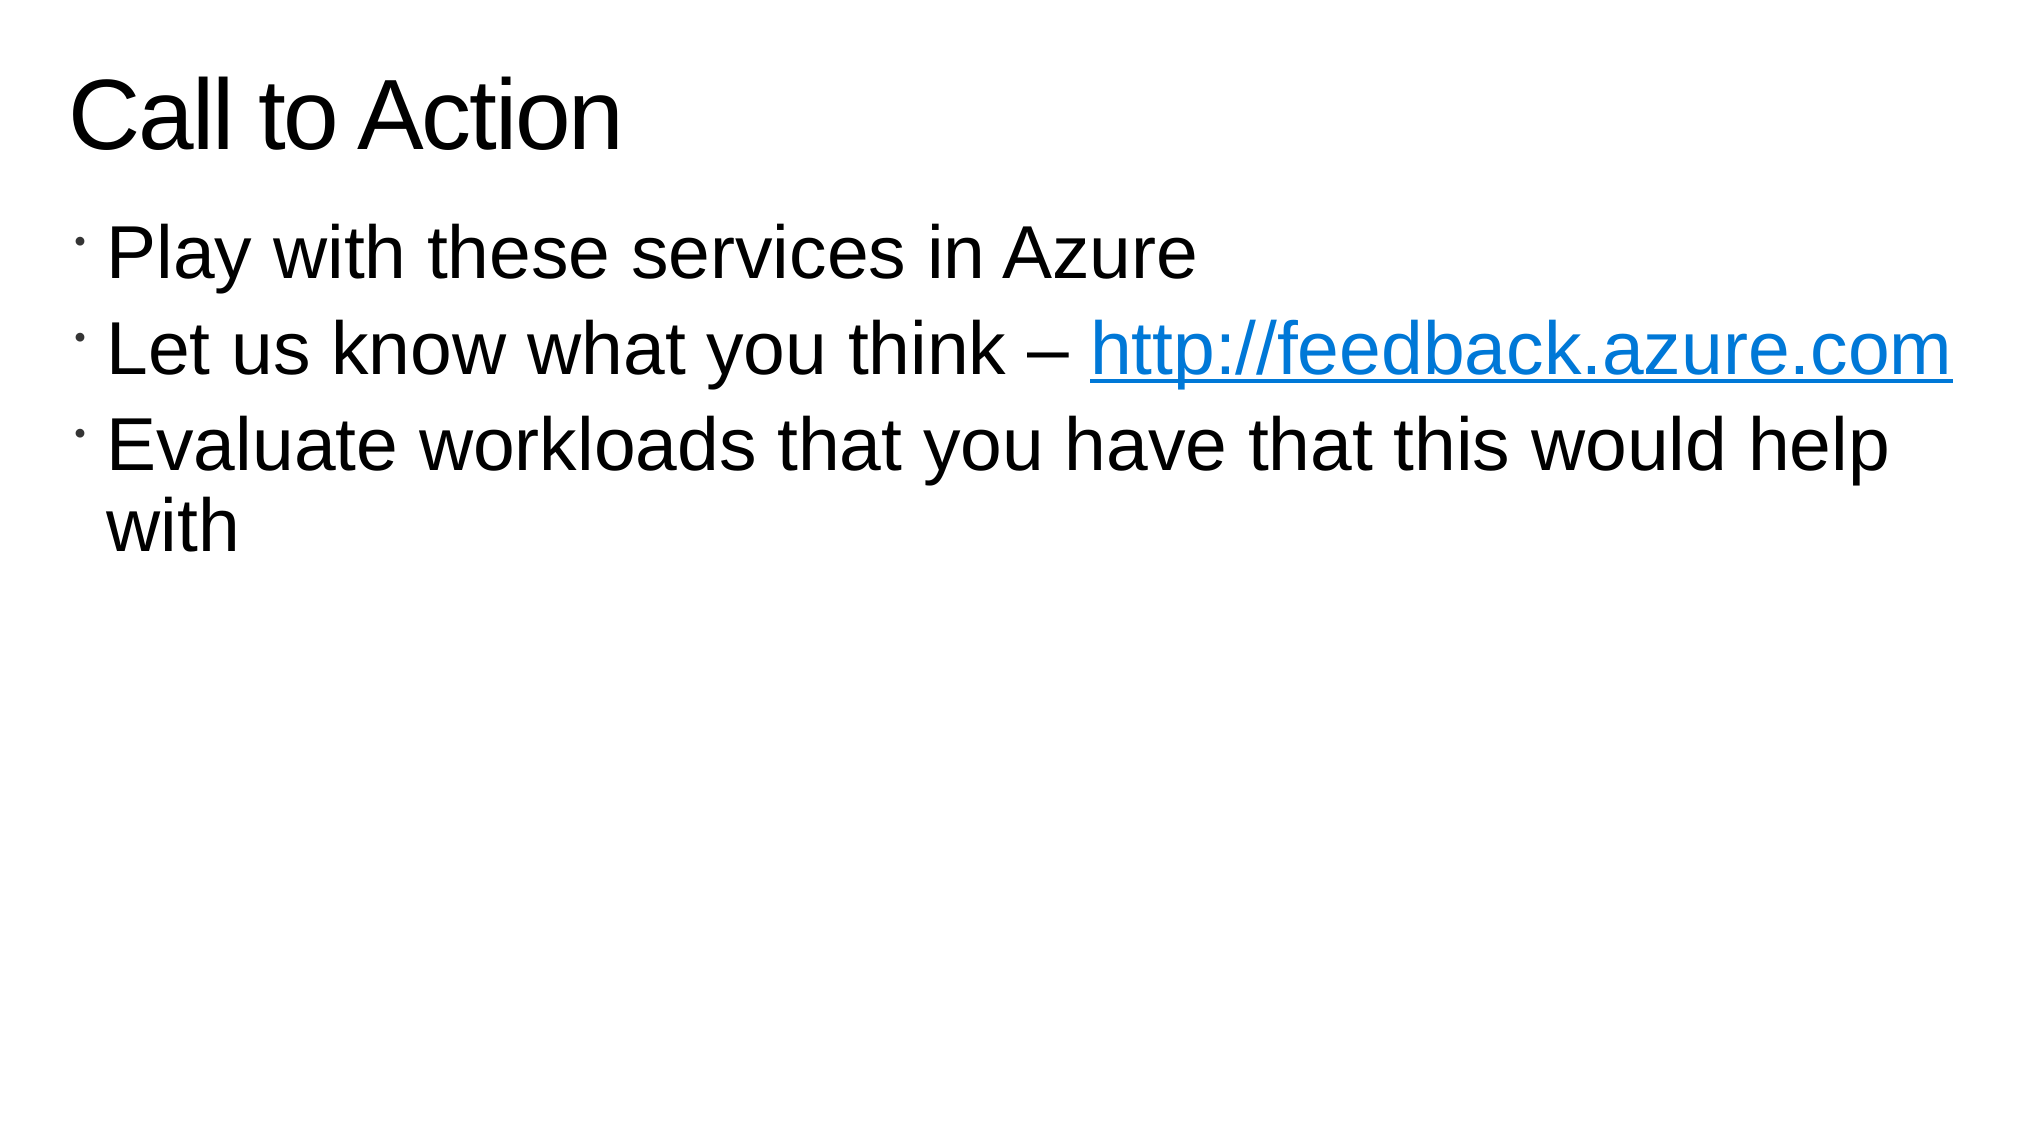

# Call to Action
Play with these services in Azure
Let us know what you think – http://feedback.azure.com
Evaluate workloads that you have that this would help with